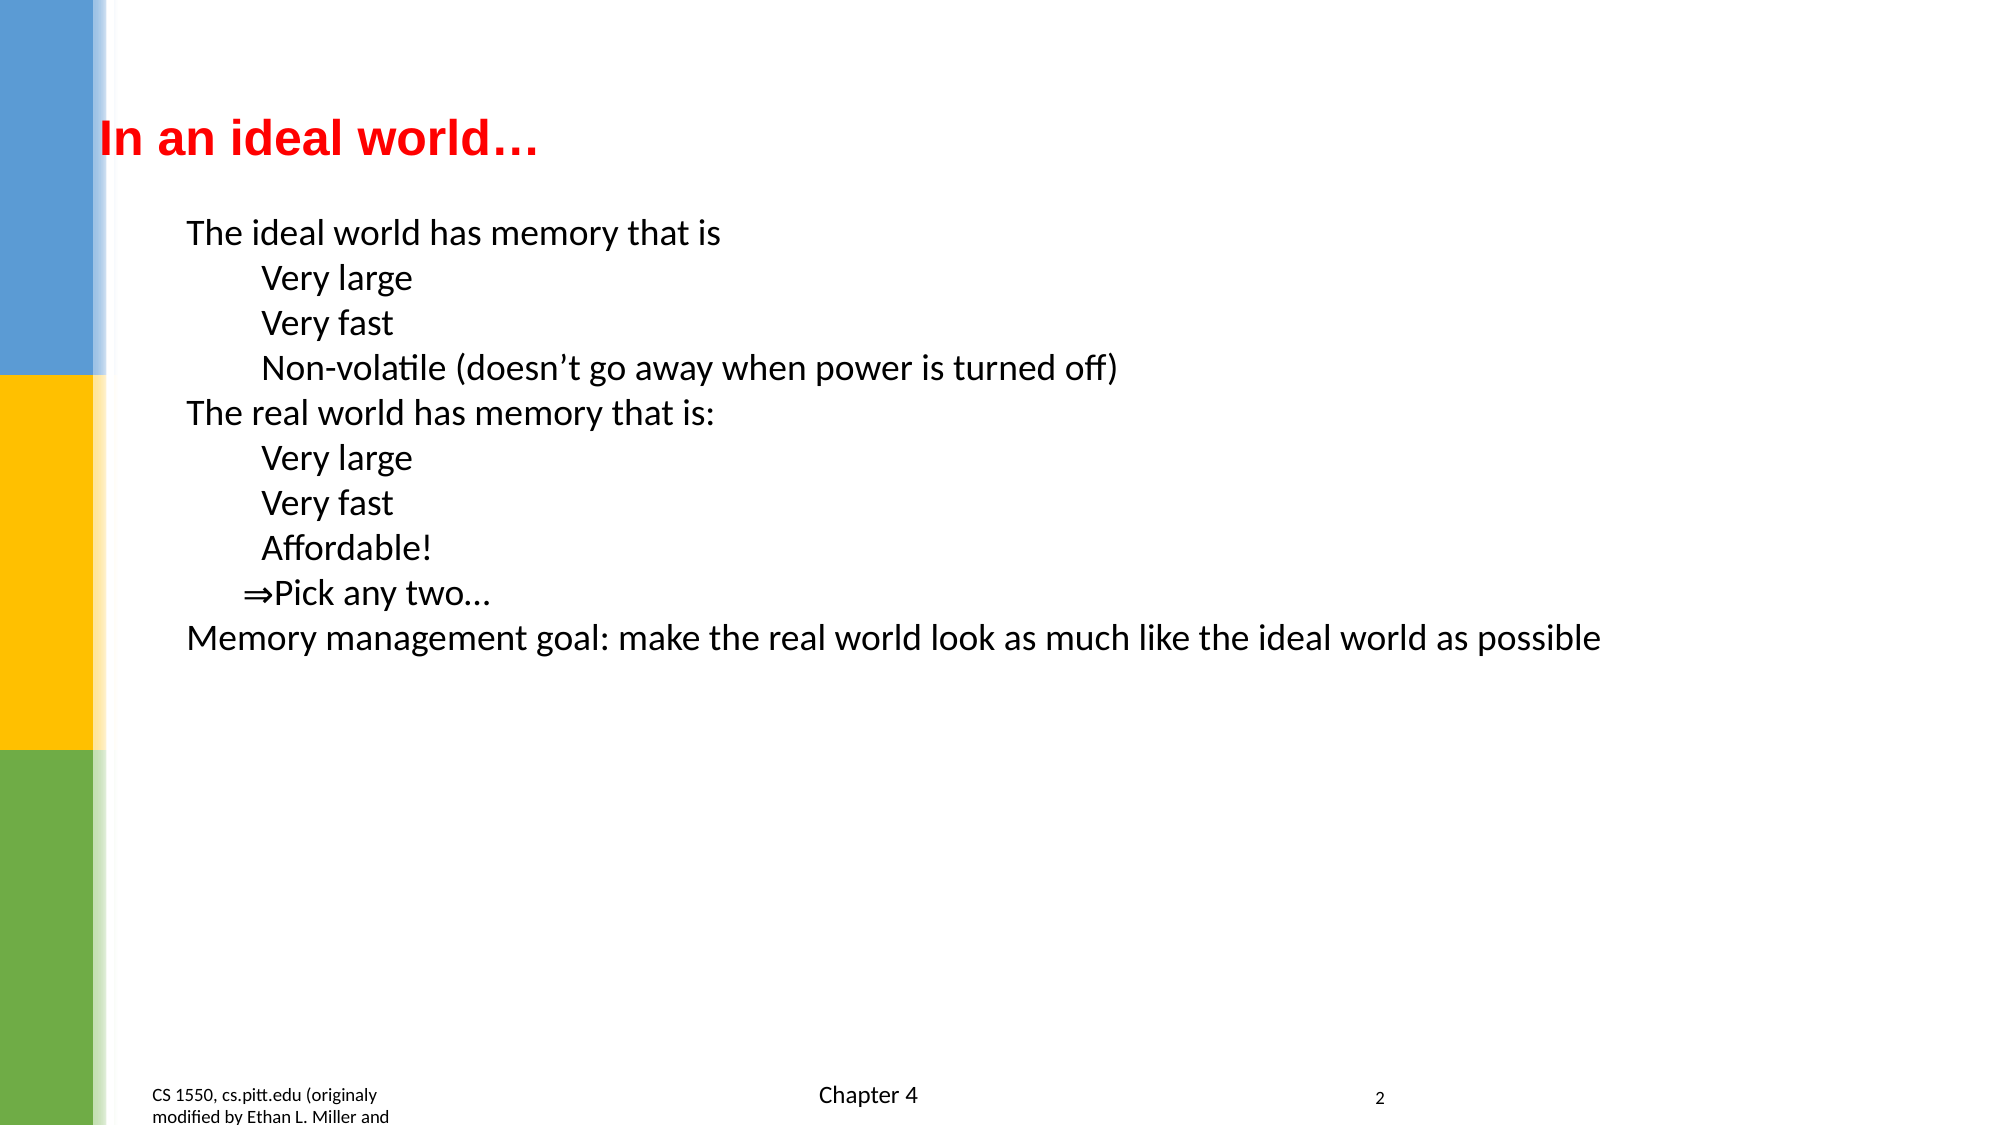

# In an ideal world…
The ideal world has memory that is
Very large
Very fast
Non-volatile (doesn’t go away when power is turned off)
The real world has memory that is:
Very large
Very fast
Affordable!
Pick any two…
Memory management goal: make the real world look as much like the ideal world as possible
CS 1550, cs.pitt.edu (originaly modified by Ethan L. Miller and Scott A. Brandt)
Chapter 4
2